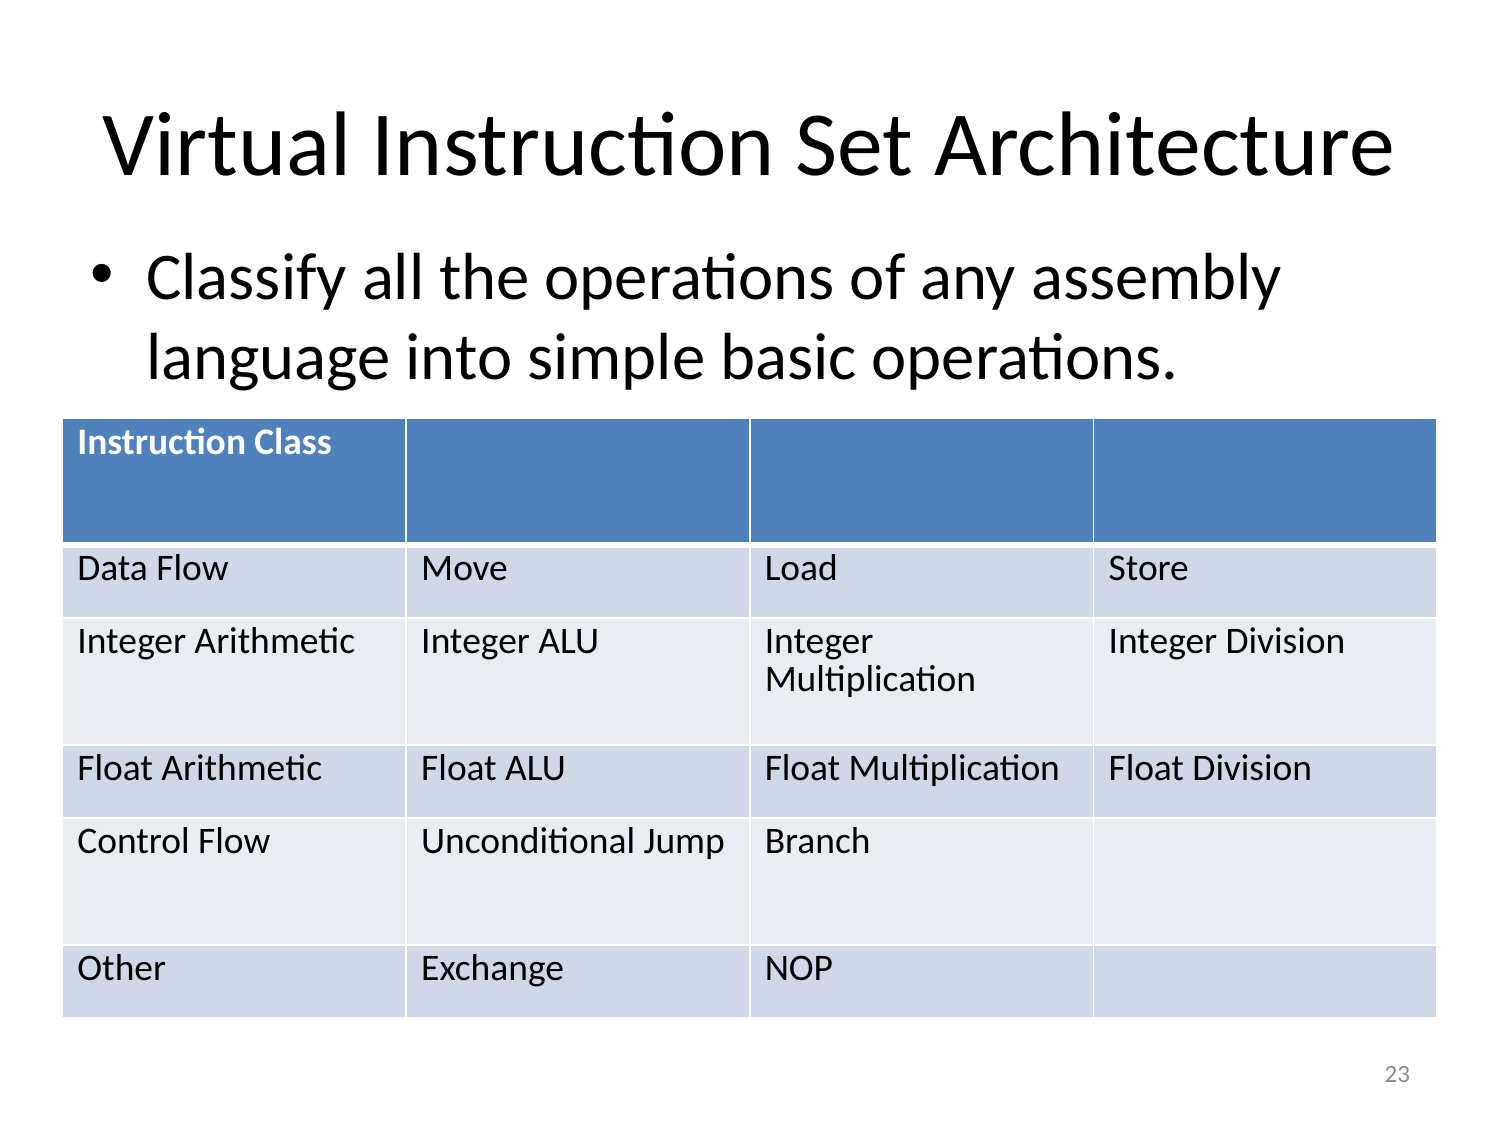

# Virtual Instruction Set Architecture
Classify all the operations of any assembly language into simple basic operations.

| Instruction Class |  |  |  |
| --- | --- | --- | --- |
| Data Flow | Move | Load | Store |
| Integer Arithmetic | Integer ALU | Integer Multiplication | Integer Division |
| Float Arithmetic | Float ALU | Float Multiplication | Float Division |
| Control Flow | Unconditional Jump | Branch |  |
| Other | Exchange | NOP |  |
23